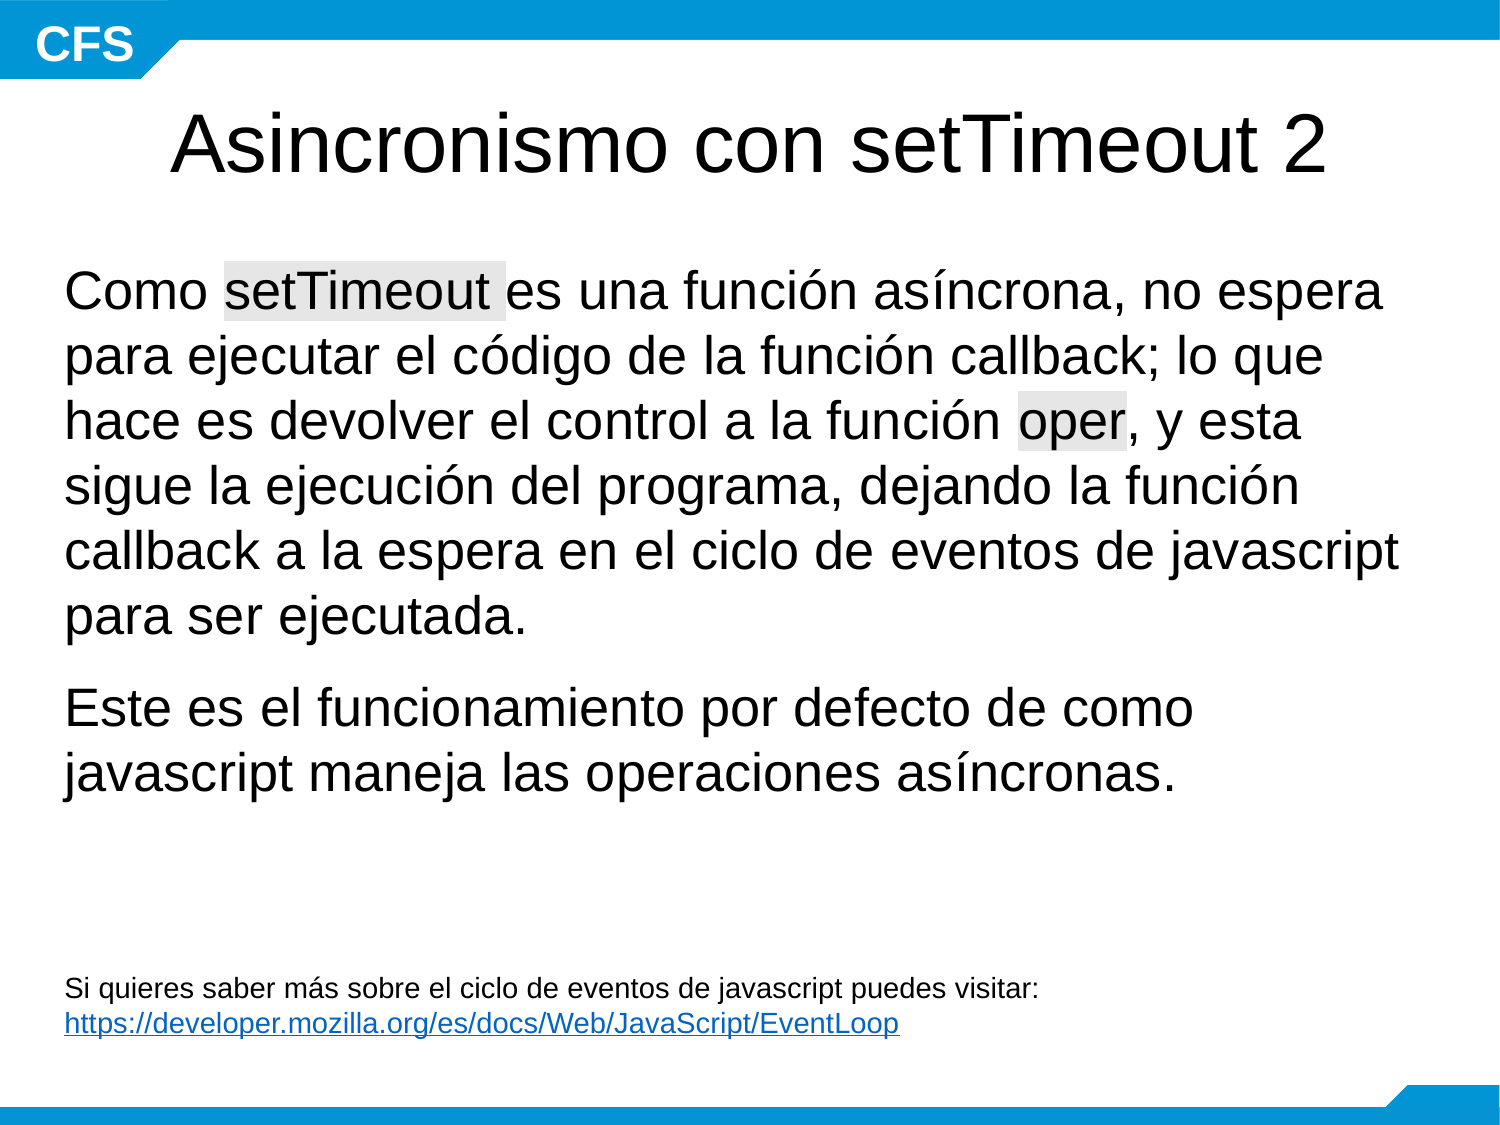

Asincronismo con setTimeout 2
Como setTimeout es una función asíncrona, no espera para ejecutar el código de la función callback; lo que hace es devolver el control a la función oper, y esta sigue la ejecución del programa, dejando la función callback a la espera en el ciclo de eventos de javascript para ser ejecutada.
Este es el funcionamiento por defecto de como javascript maneja las operaciones asíncronas.
Si quieres saber más sobre el ciclo de eventos de javascript puedes visitar:
https://developer.mozilla.org/es/docs/Web/JavaScript/EventLoop